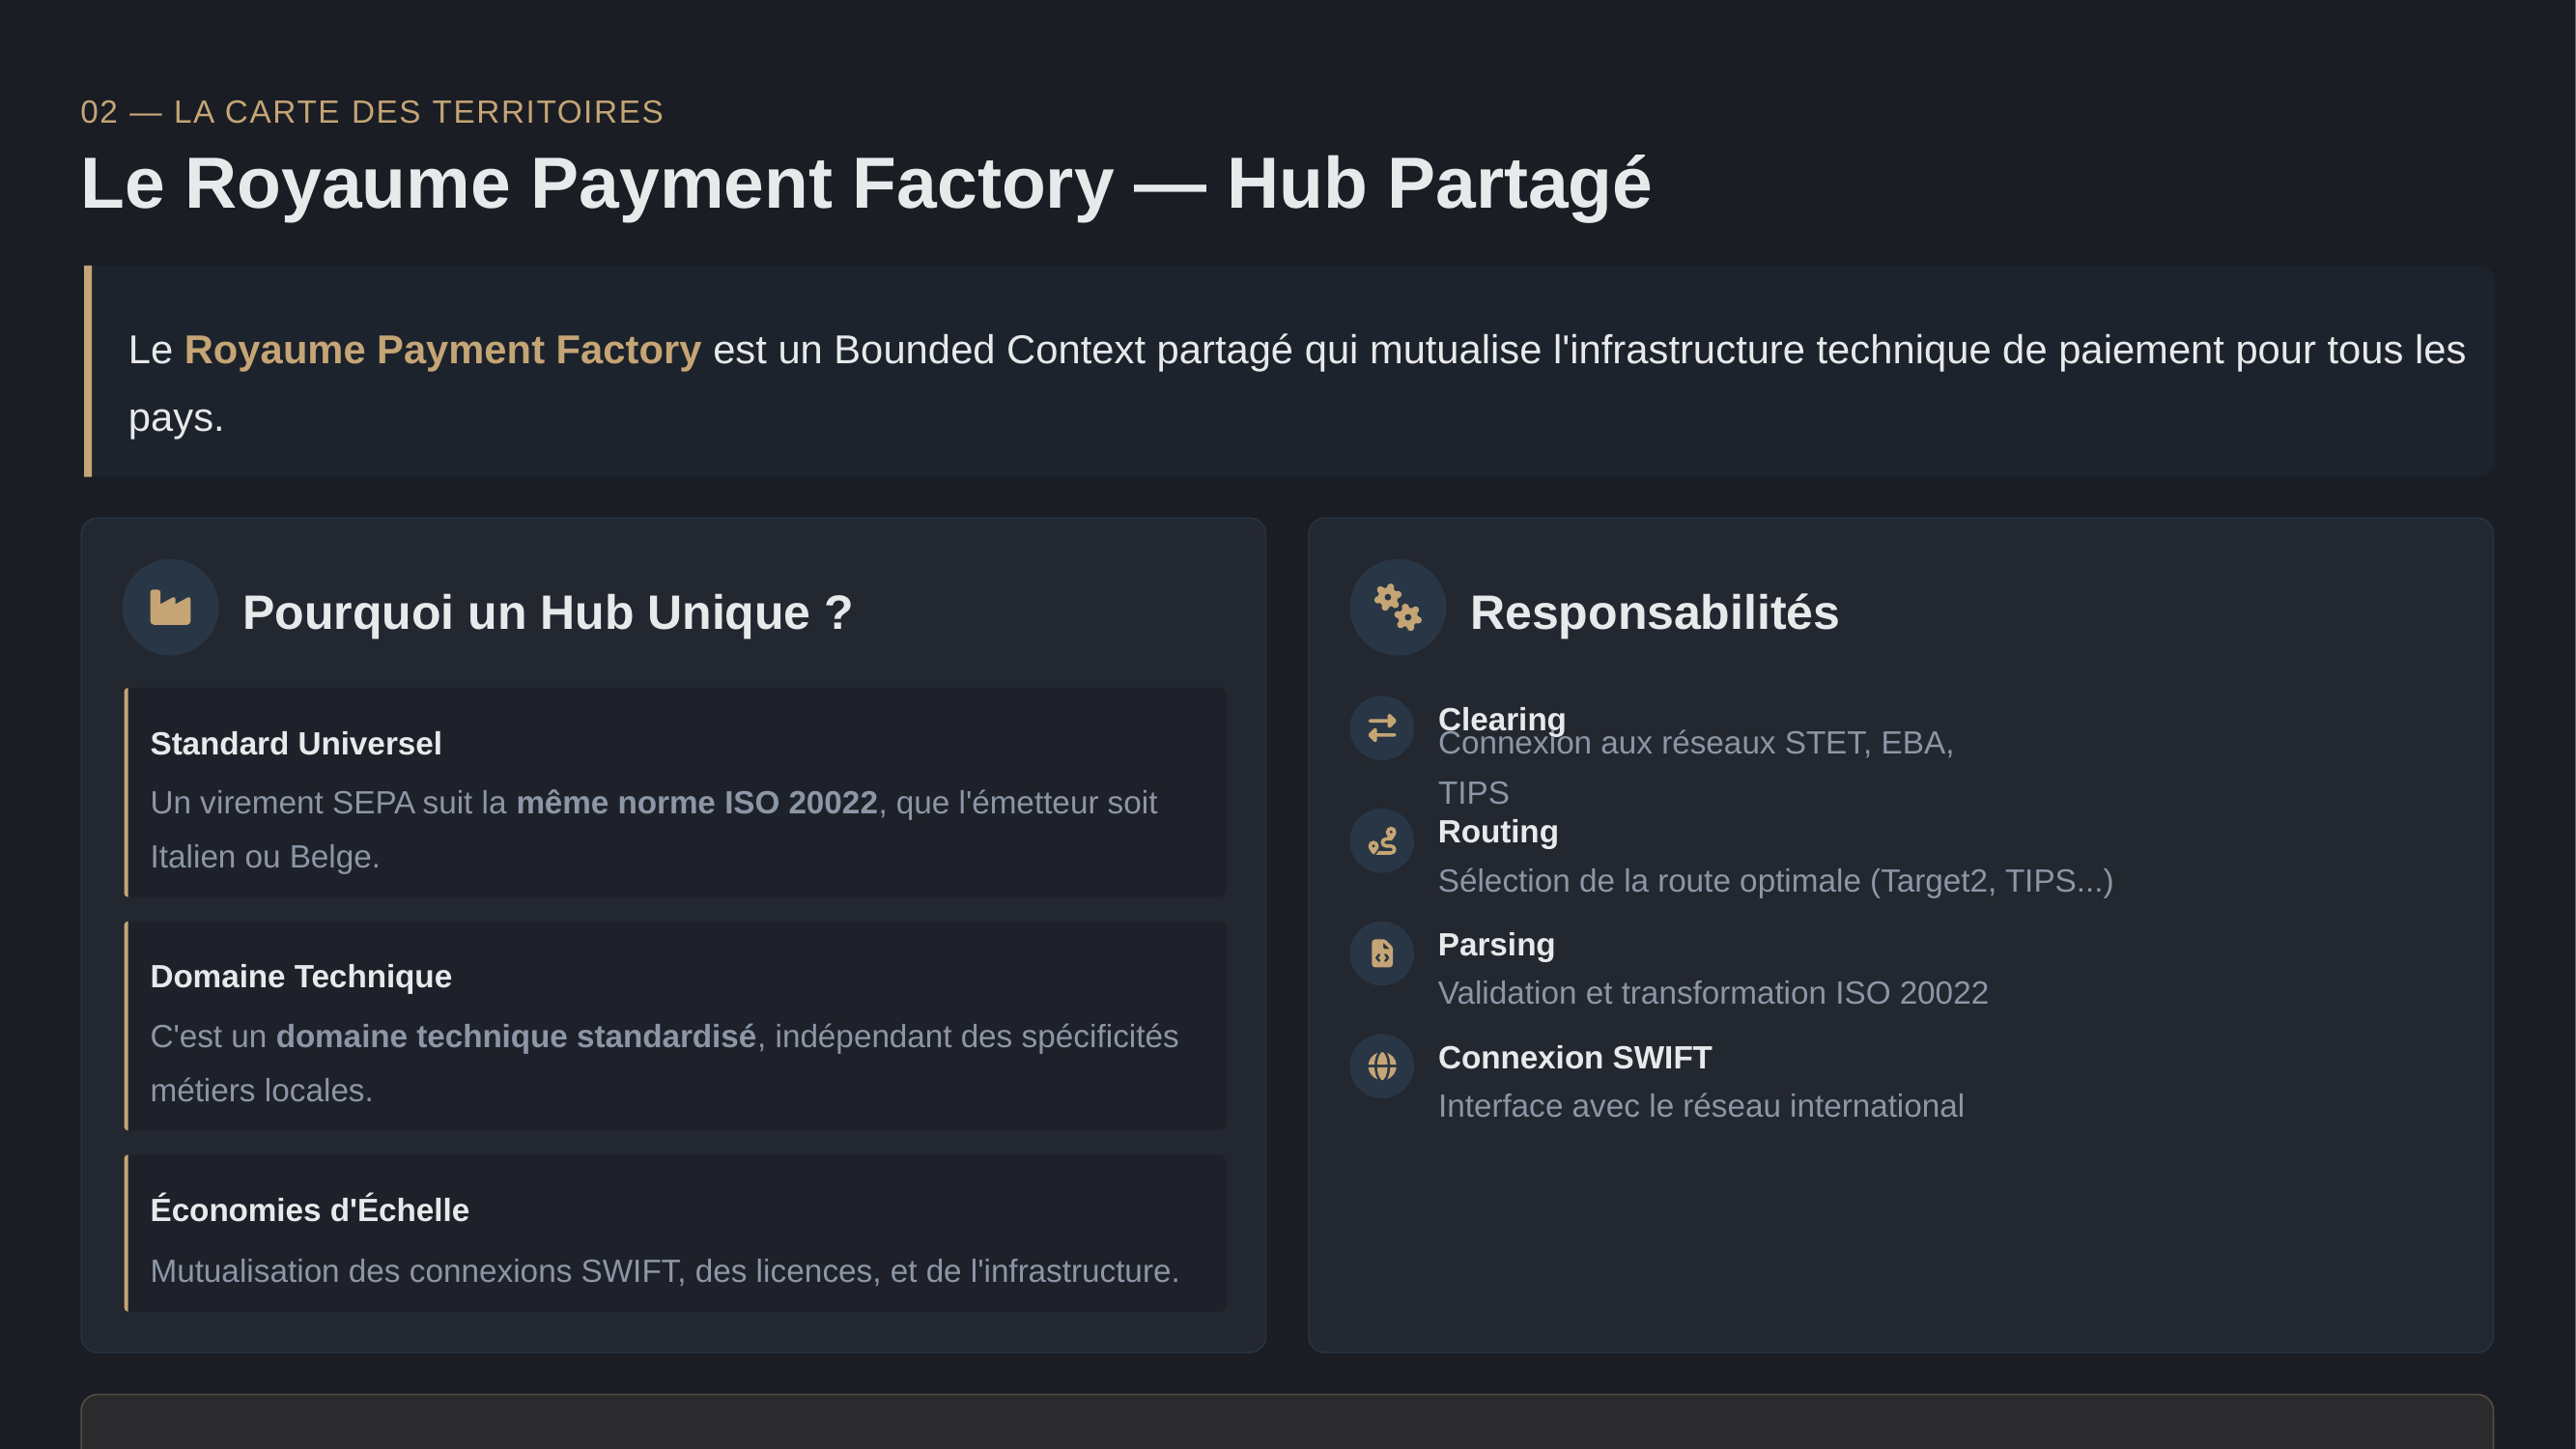

02 — LA CARTE DES TERRITOIRES
Le Royaume Payment Factory — Hub Partagé

Le Royaume Payment Factory est un Bounded Context partagé qui mutualise l'infrastructure technique de paiement pour tous les pays.

Pourquoi un Hub Unique ?
Responsabilités

Clearing

Standard Universel

Connexion aux réseaux STET, EBA, TIPS
Un virement SEPA suit la même norme ISO 20022, que l'émetteur soit Italien ou Belge.
Routing

Sélection de la route optimale (Target2, TIPS...)
Parsing

Domaine Technique
Validation et transformation ISO 20022
C'est un domaine technique standardisé, indépendant des spécificités métiers locales.
Connexion SWIFT

Interface avec le réseau international

Économies d'Échelle
Mutualisation des connexions SWIFT, des licences, et de l'infrastructure.

Nature du Domaine

C'est la tuyauterie technique commune — complexe mais standardisée, sans logique métier locale.